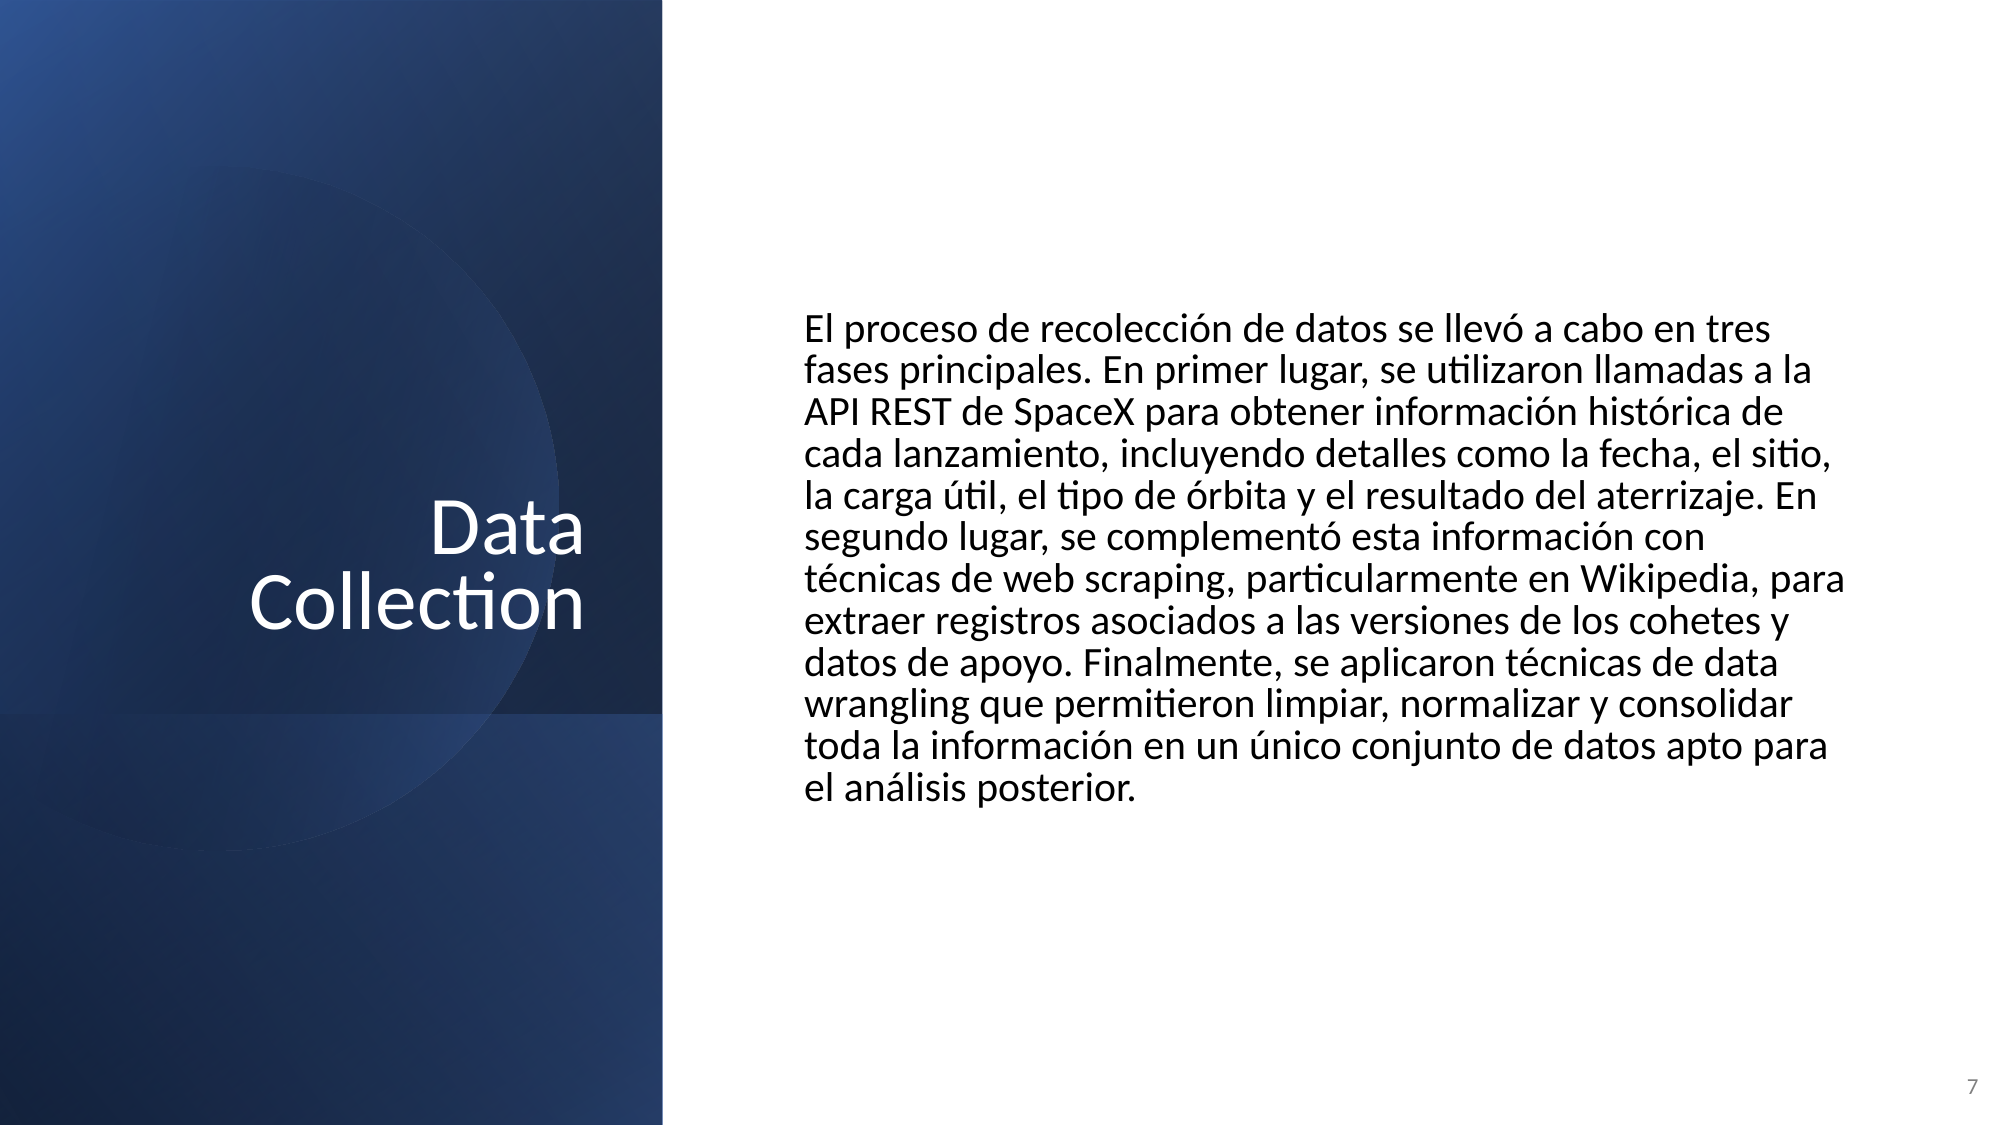

Data Collection
El proceso de recolección de datos se llevó a cabo en tres fases principales. En primer lugar, se utilizaron llamadas a la API REST de SpaceX para obtener información histórica de cada lanzamiento, incluyendo detalles como la fecha, el sitio, la carga útil, el tipo de órbita y el resultado del aterrizaje. En segundo lugar, se complementó esta información con técnicas de web scraping, particularmente en Wikipedia, para extraer registros asociados a las versiones de los cohetes y datos de apoyo. Finalmente, se aplicaron técnicas de data wrangling que permitieron limpiar, normalizar y consolidar toda la información en un único conjunto de datos apto para el análisis posterior.

7